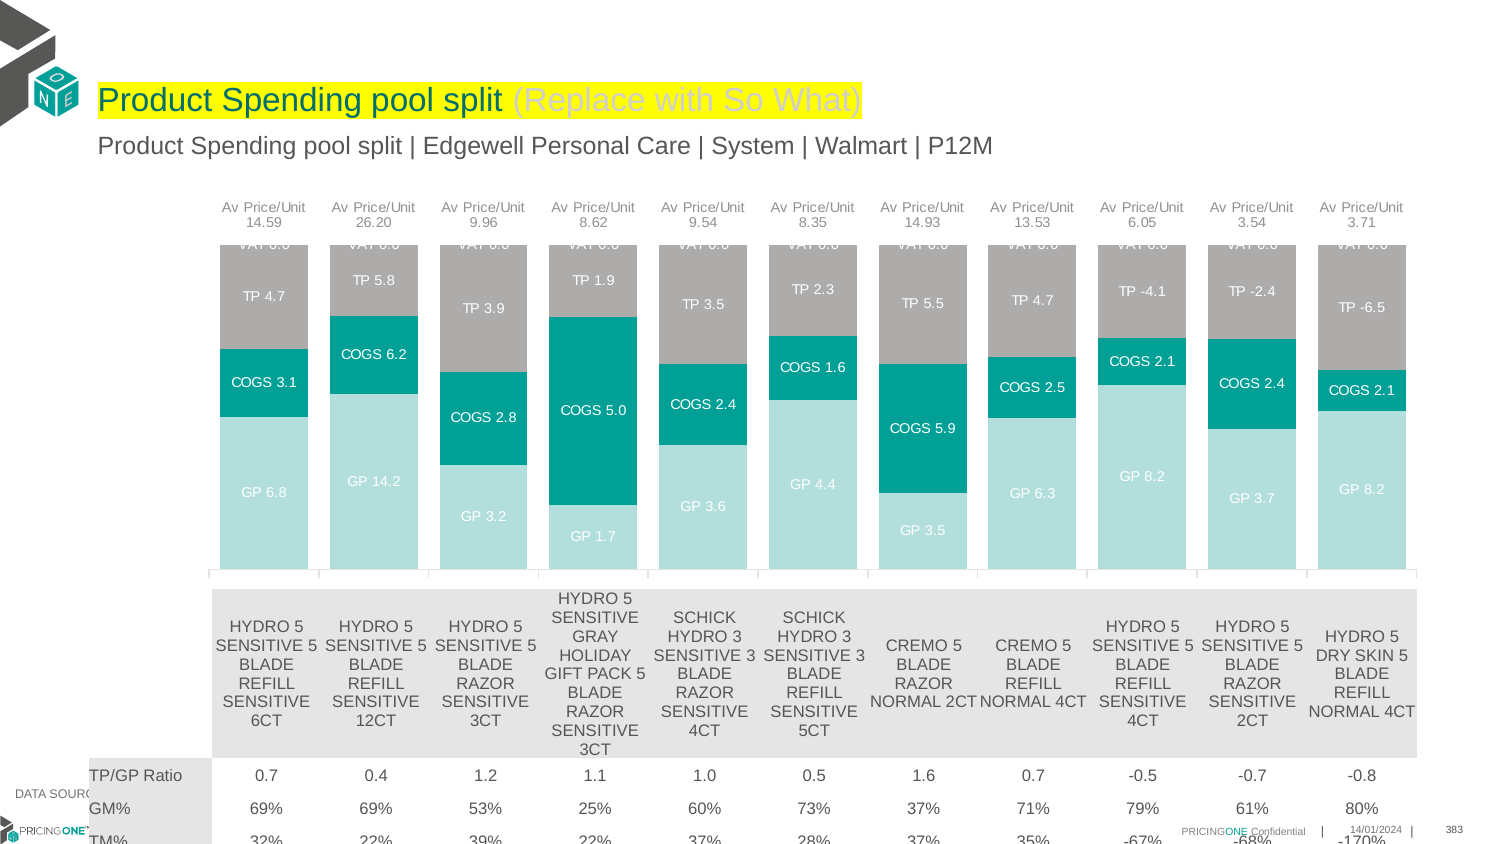

# Product Spending pool split (Replace with So What)
Product Spending pool split | Edgewell Personal Care | System | Walmart | P12M

### Chart

| Category | GP | COGS | TP | VAT |
|---|---|---|---|---|
| Av Price/Unit 14.59 | 6.839531646239956 | 3.067845066222738 | 4.683508421164115 | 0.0 |
| Av Price/Unit 26.20 | 14.192114738292009 | 6.233713223140496 | 5.771711167797839 | 0.0 |
| Av Price/Unit 9.96 | 3.2126581464138413 | 2.8434209267930792 | 3.9015932615950515 | 0.0 |
| Av Price/Unit 8.62 | 1.7043 | 4.9948 | 1.9227027413210482 | 0.0 |
| Av Price/Unit 9.54 | 3.642571242245906 | 2.390701797359631 | 3.505060028630509 | 0.0 |
| Av Price/Unit 8.35 | 4.363833966000991 | 1.6382184188810034 | 2.3440792374979385 | 0.0 |
| Av Price/Unit 14.93 | 3.513407984599932 | 5.943010227653164 | 5.477194877803816 | 0.0 |
| Av Price/Unit 13.53 | 6.320834774436092 | 2.536511904761905 | 4.677202474937342 | 0.0 |
| Av Price/Unit 6.05 | 8.1992 | 2.1175 | -4.146964765525983 | 0.0 |
| Av Price/Unit 3.54 | 3.6566000000000005 | 2.3597 | -2.4417807692307667 | 0.0 |
| Av Price/Unit 3.71 | 8.2221 | 2.0946 | -6.492238596491228 | 0.0 |
|  | HYDRO 5 SENSITIVE 5 BLADE REFILL SENSITIVE 6CT | HYDRO 5 SENSITIVE 5 BLADE REFILL SENSITIVE 12CT | HYDRO 5 SENSITIVE 5 BLADE RAZOR SENSITIVE 3CT | HYDRO 5 SENSITIVE GRAY HOLIDAY GIFT PACK 5 BLADE RAZOR SENSITIVE 3CT | SCHICK HYDRO 3 SENSITIVE 3 BLADE RAZOR SENSITIVE 4CT | SCHICK HYDRO 3 SENSITIVE 3 BLADE REFILL SENSITIVE 5CT | CREMO 5 BLADE RAZOR NORMAL 2CT | CREMO 5 BLADE REFILL NORMAL 4CT | HYDRO 5 SENSITIVE 5 BLADE REFILL SENSITIVE 4CT | HYDRO 5 SENSITIVE 5 BLADE RAZOR SENSITIVE 2CT | HYDRO 5 DRY SKIN 5 BLADE REFILL NORMAL 4CT |
| --- | --- | --- | --- | --- | --- | --- | --- | --- | --- | --- | --- |
| TP/GP Ratio | 0.7 | 0.4 | 1.2 | 1.1 | 1.0 | 0.5 | 1.6 | 0.7 | -0.5 | -0.7 | -0.8 |
| GM% | 69% | 69% | 53% | 25% | 60% | 73% | 37% | 71% | 79% | 61% | 80% |
| TM% | 32% | 22% | 39% | 22% | 37% | 28% | 37% | 35% | -67% | -68% | -170% |
DATA SOURCE: Client P&L

14/01/2024
383